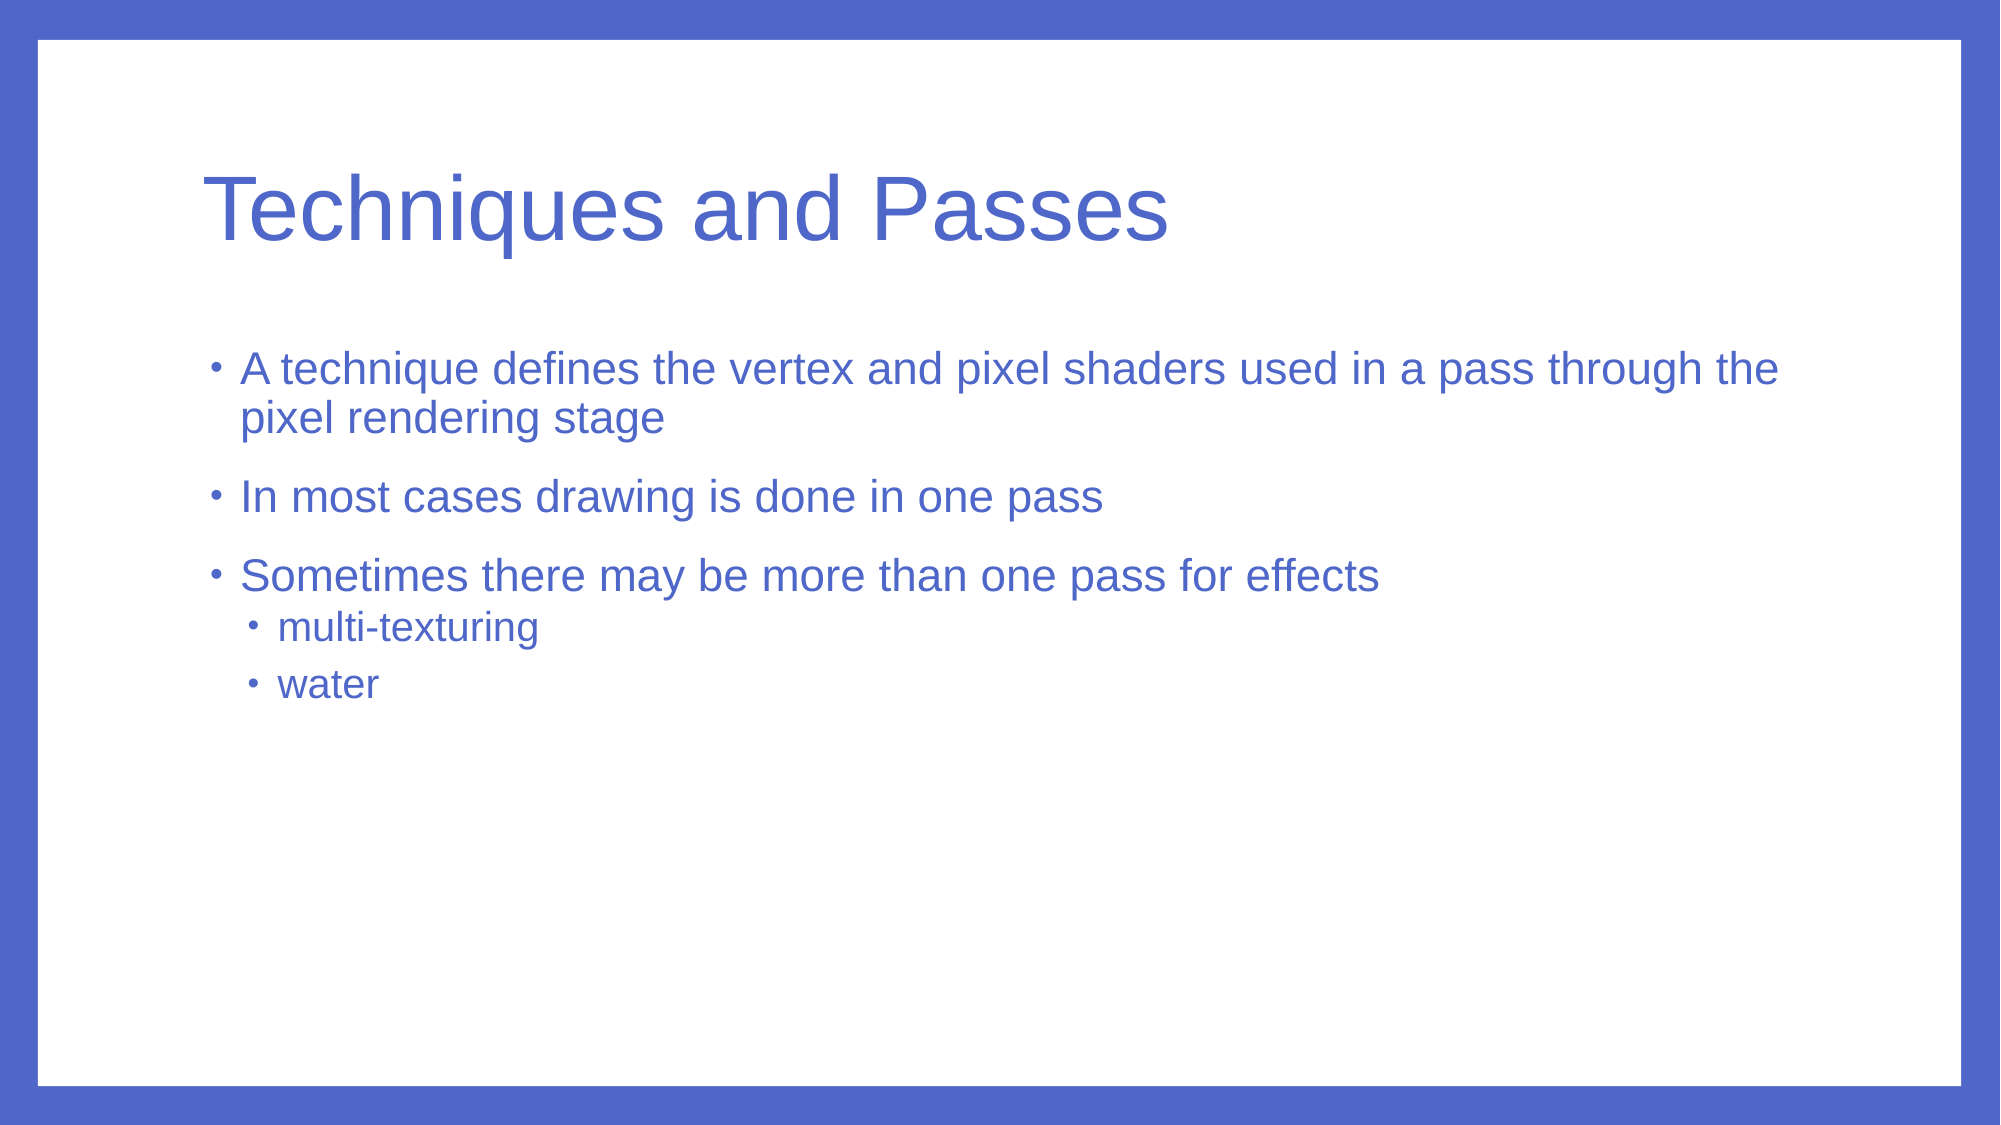

# Techniques and Passes
A technique defines the vertex and pixel shaders used in a pass through the pixel rendering stage
In most cases drawing is done in one pass
Sometimes there may be more than one pass for effects
multi-texturing
water